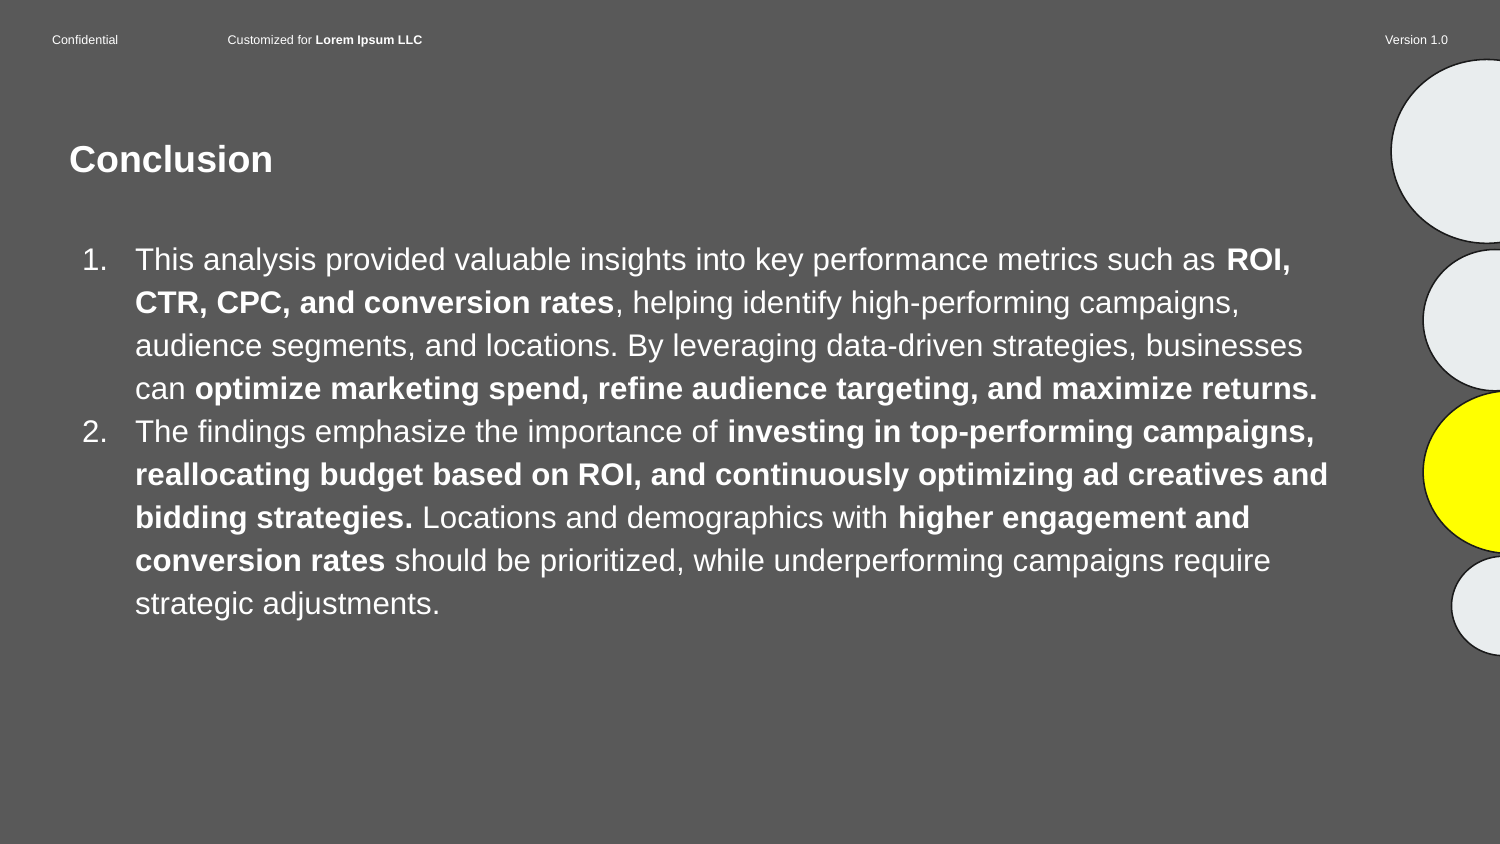

Conclusion
This analysis provided valuable insights into key performance metrics such as ROI, CTR, CPC, and conversion rates, helping identify high-performing campaigns, audience segments, and locations. By leveraging data-driven strategies, businesses can optimize marketing spend, refine audience targeting, and maximize returns.
The findings emphasize the importance of investing in top-performing campaigns, reallocating budget based on ROI, and continuously optimizing ad creatives and bidding strategies. Locations and demographics with higher engagement and conversion rates should be prioritized, while underperforming campaigns require strategic adjustments.